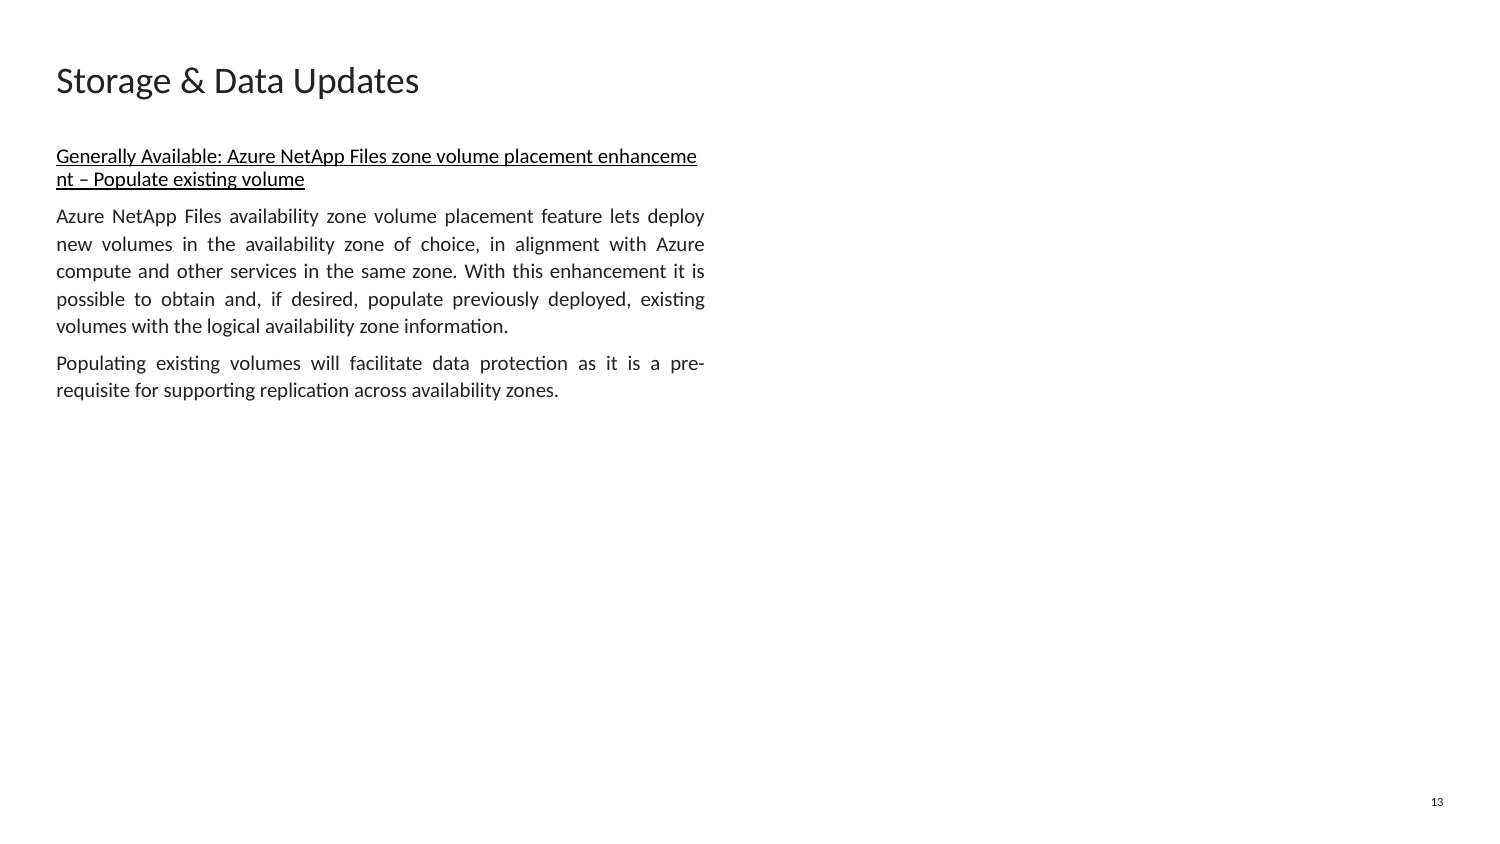

# Storage & Data Updates
Generally Available: Azure NetApp Files zone volume placement enhancement – Populate existing volume
Azure NetApp Files availability zone volume placement feature lets deploy new volumes in the availability zone of choice, in alignment with Azure compute and other services in the same zone. With this enhancement it is possible to obtain and, if desired, populate previously deployed, existing volumes with the logical availability zone information.
Populating existing volumes will facilitate data protection as it is a pre-requisite for supporting replication across availability zones.